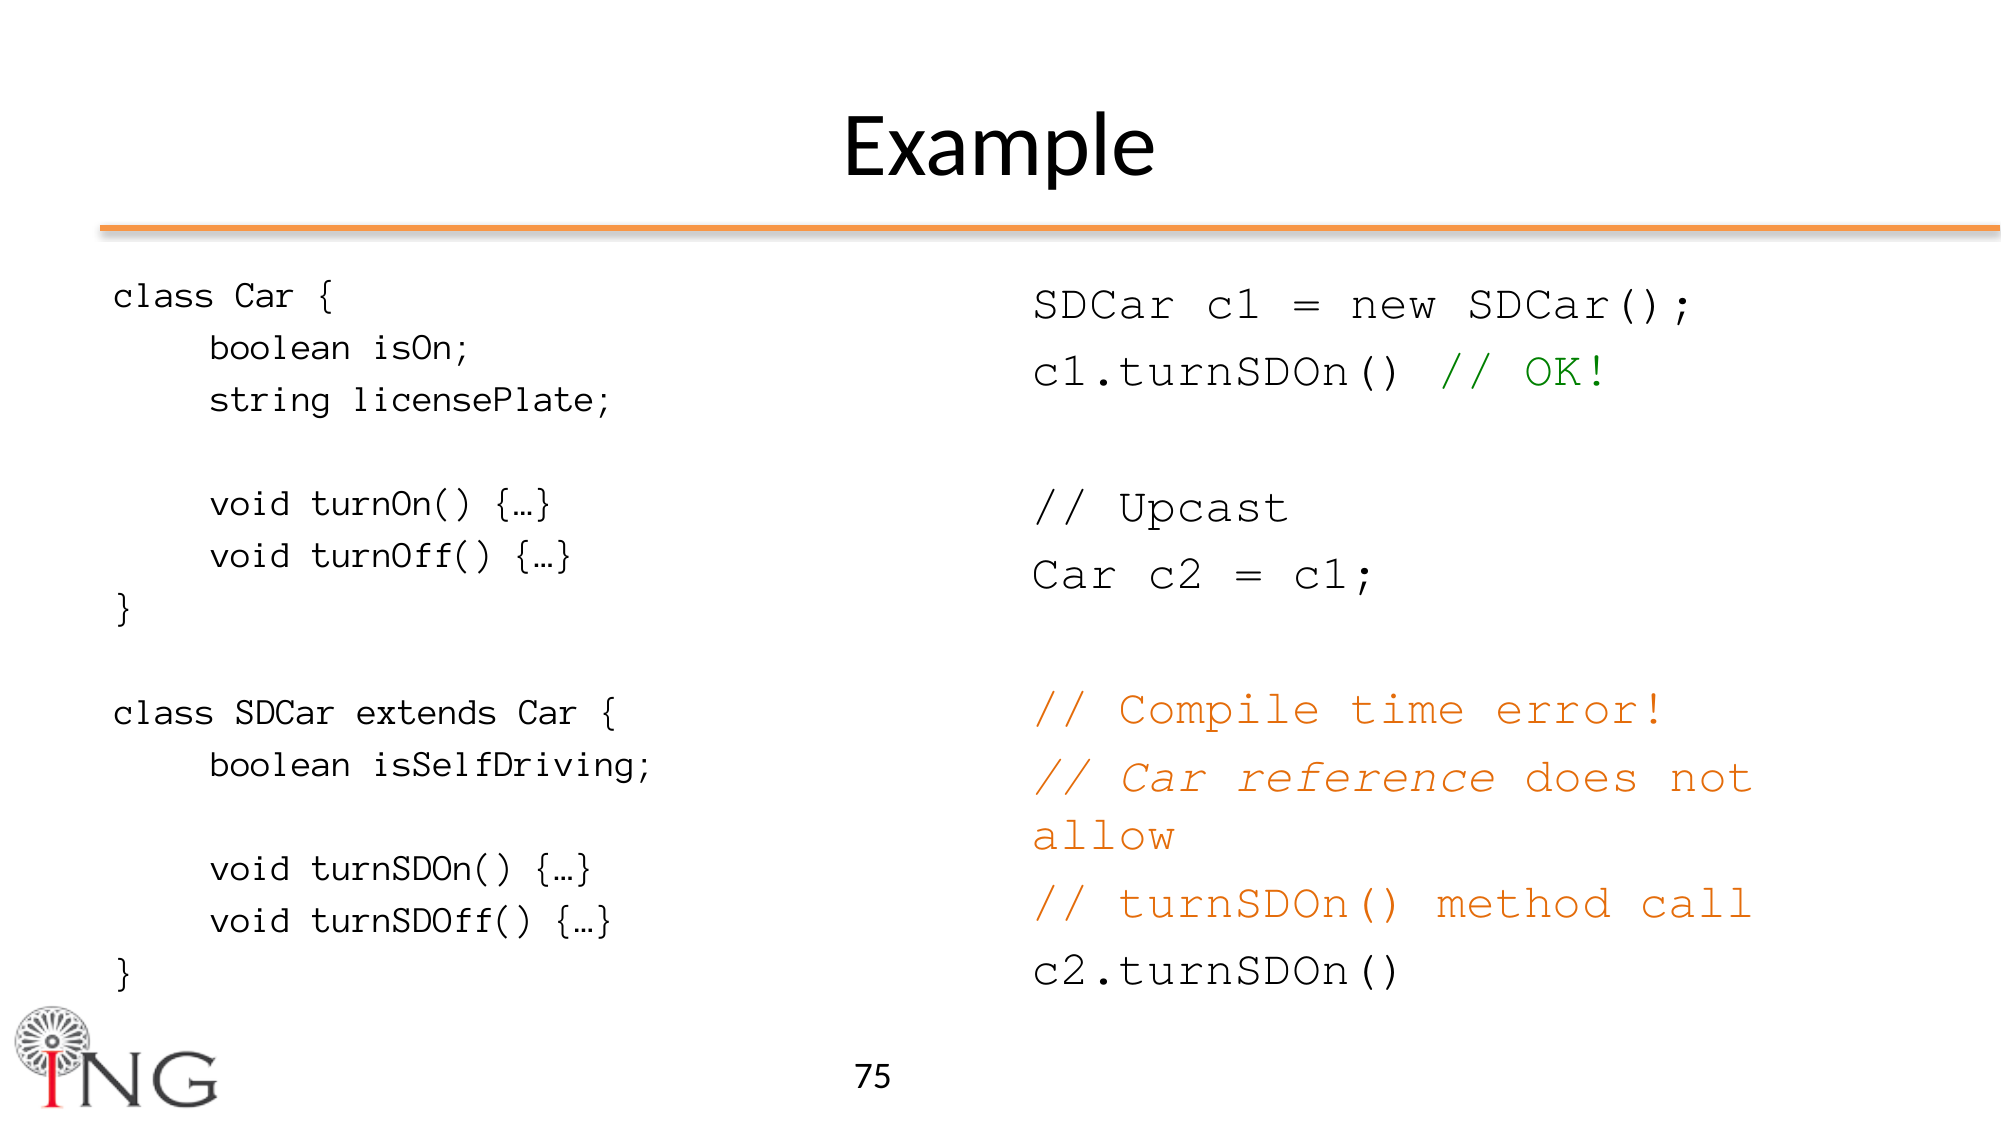

# Example
class Car {
	boolean isOn;
	string licensePlate;

	void turnOn() {…}
	void turnOff() {…}
}

class SDCar extends Car {
	boolean isSelfDriving;

	void turnSDOn() {…}
	void turnSDOff() {…}
}

SDCar c1 = new SDCar();
c1.turnSDOn() // OK!

// Upcast
Car c2 = c1;

// Compile time error!
// Car reference does not allow
// turnSDOn() method call
c2.turnSDOn()
75